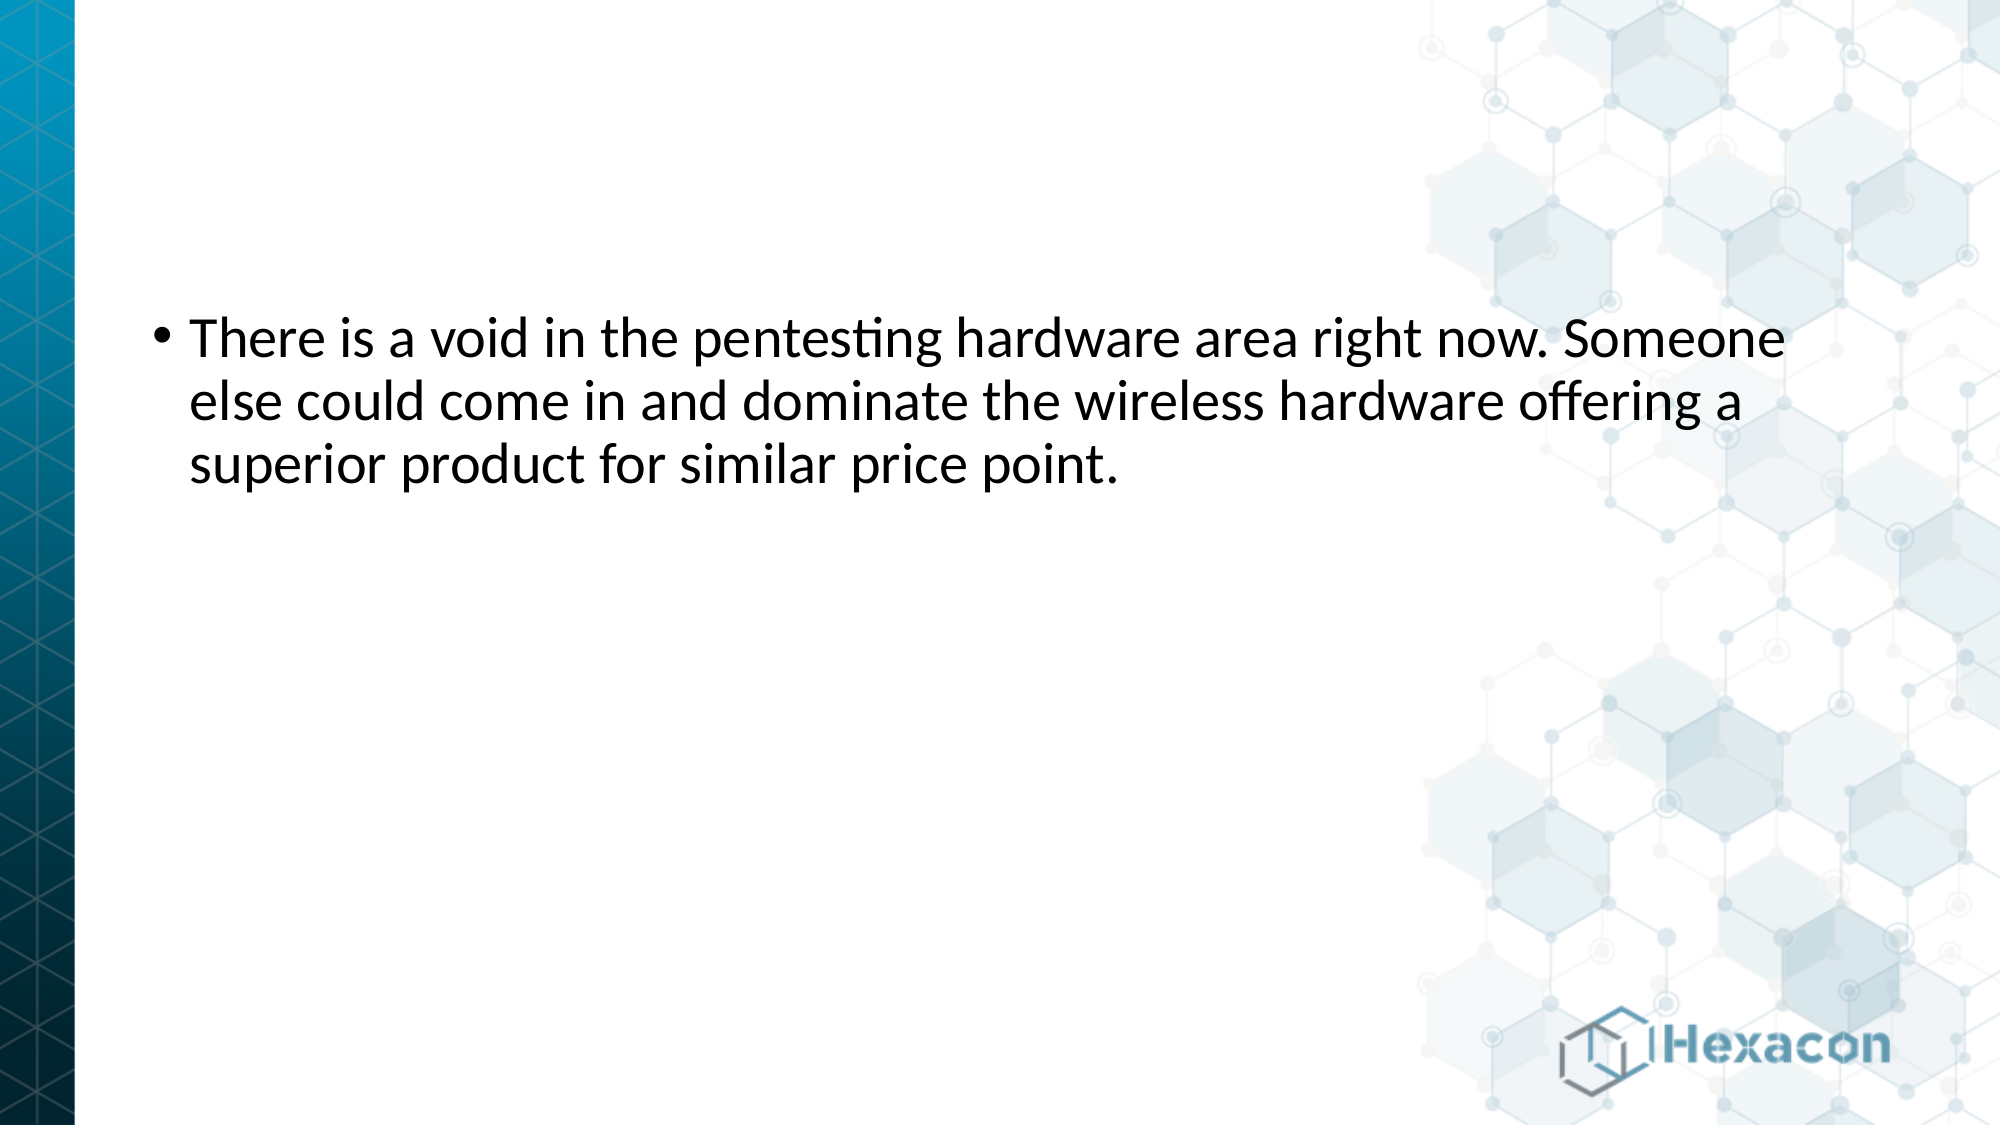

There is a void in the pentesting hardware area right now. Someone else could come in and dominate the wireless hardware offering a superior product for similar price point.